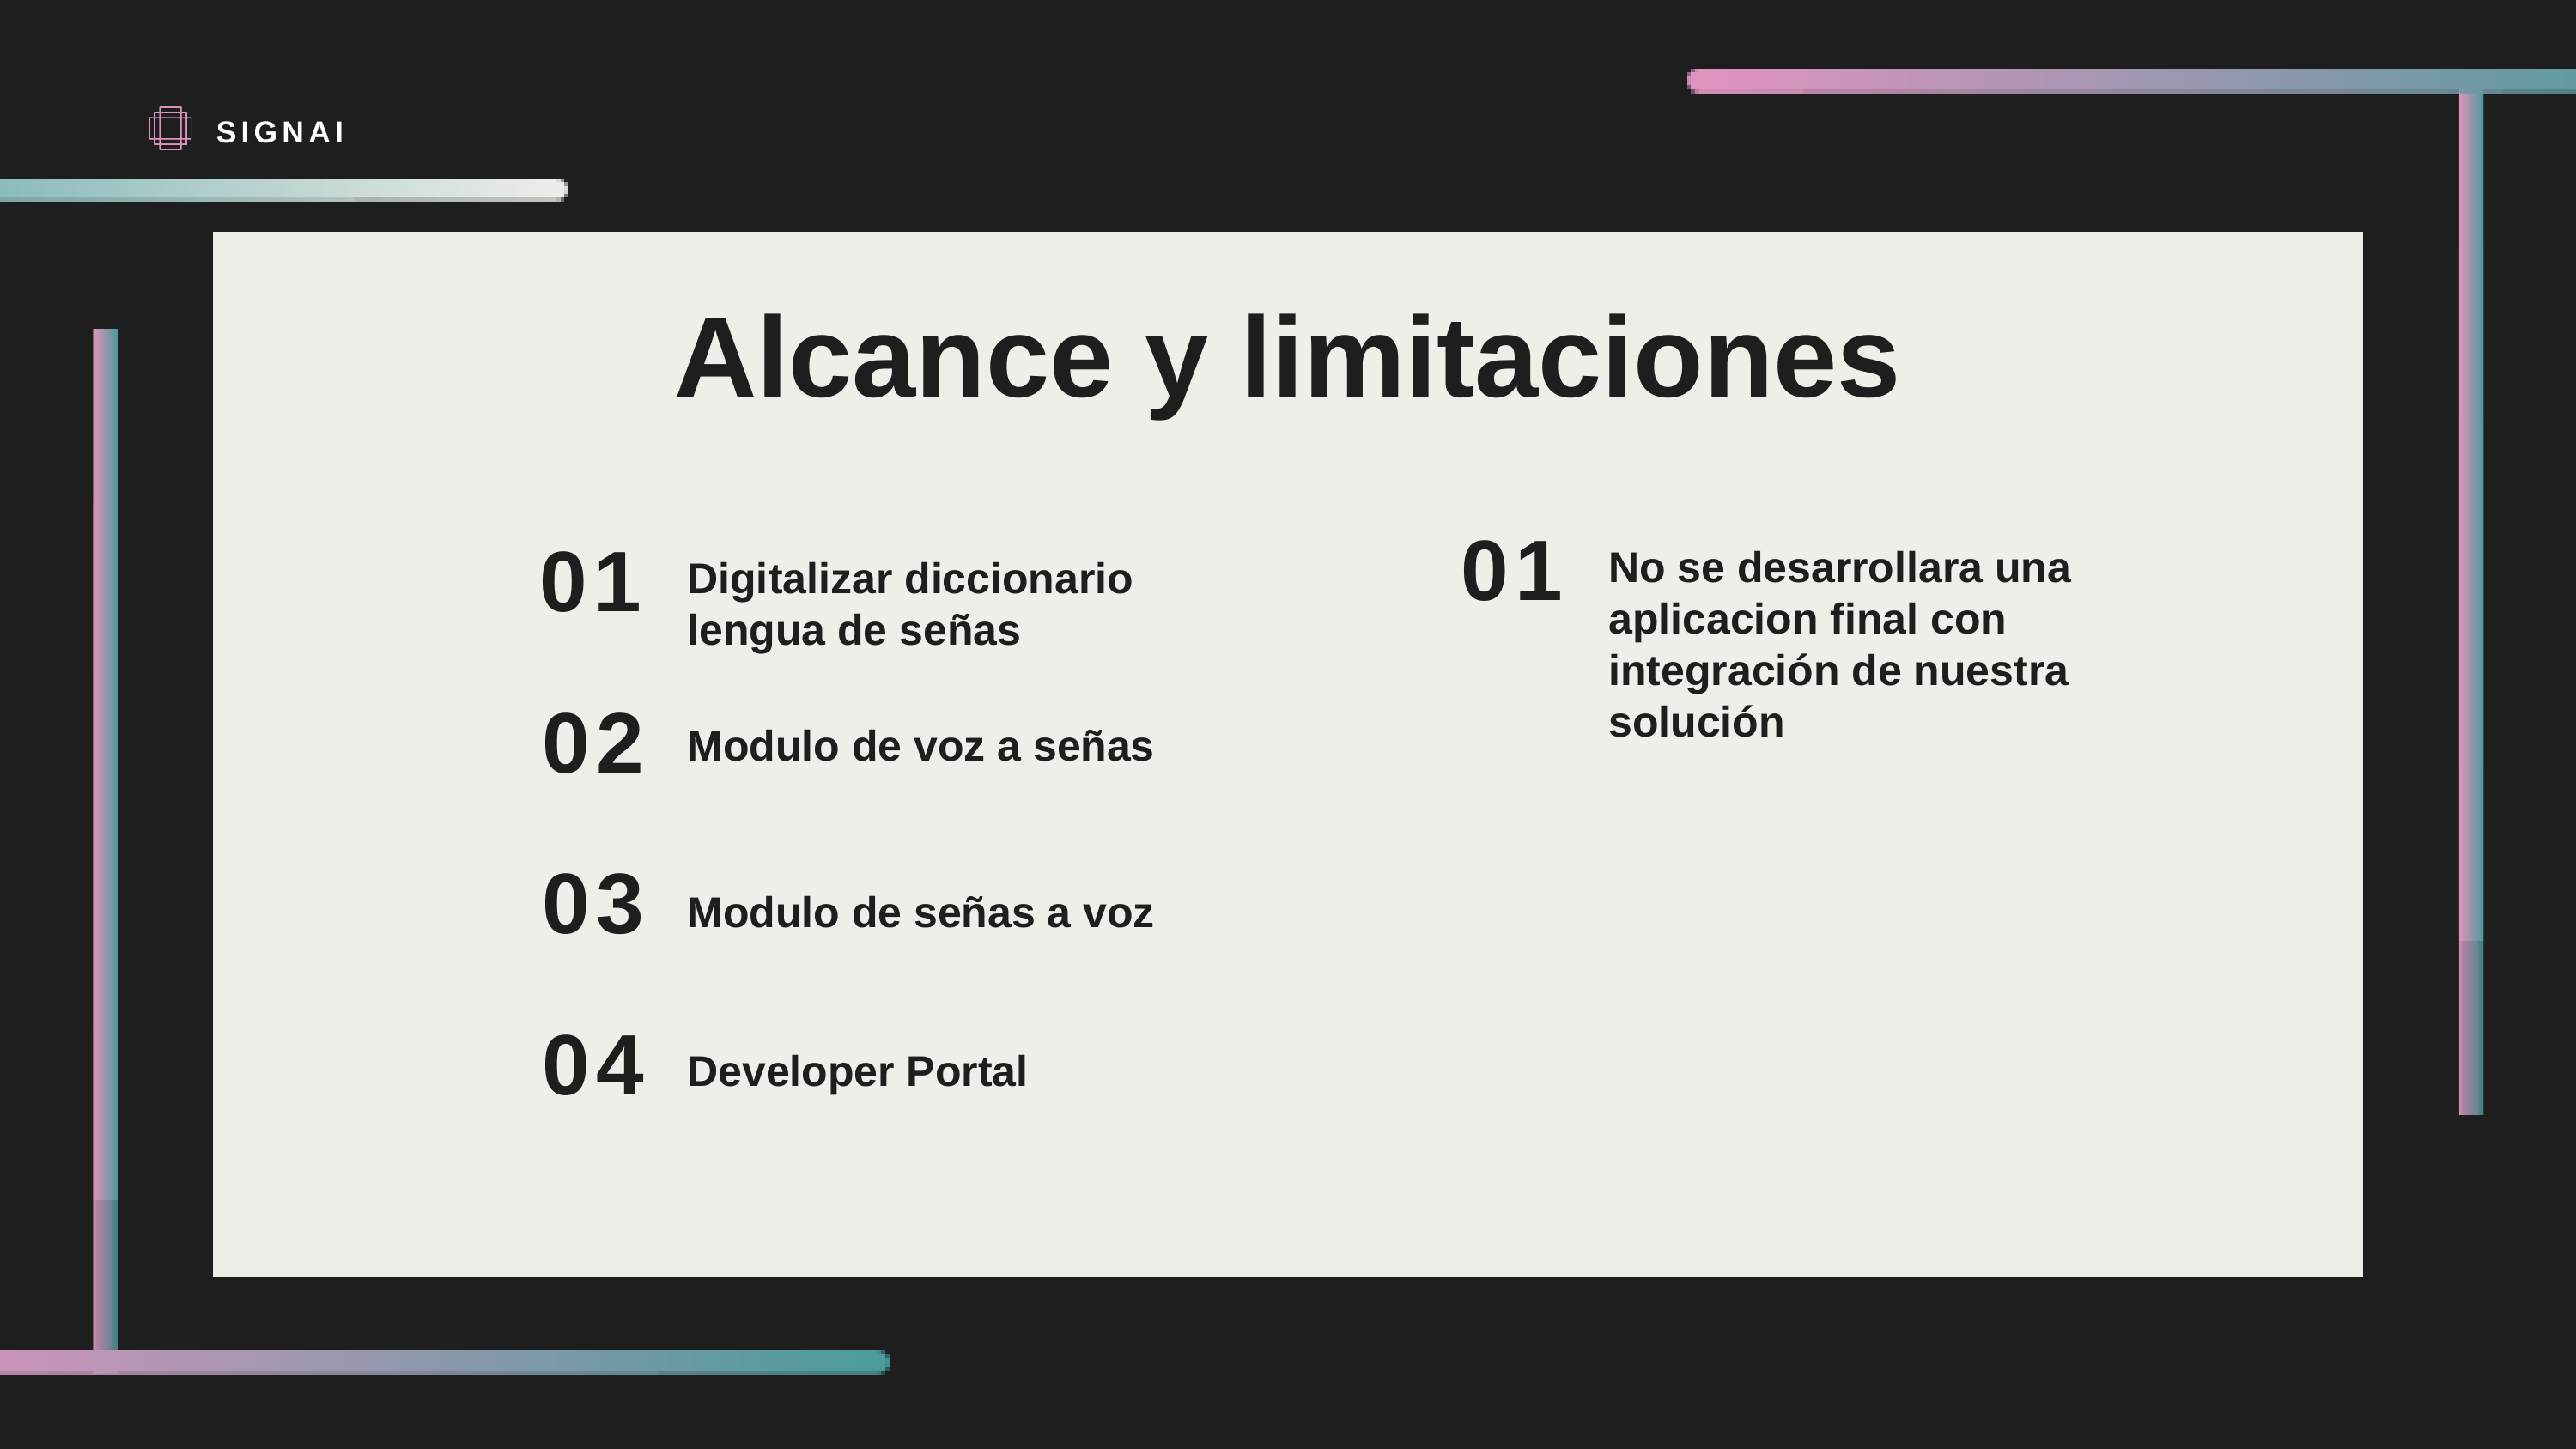

SIGNAI

Alcance y limitaciones
01
No se desarrollara una aplicacion final con integración de nuestra solución
01
Digitalizar diccionario lengua de señas

02
Modulo de voz a señas

03
Modulo de señas a voz
04
Developer Portal